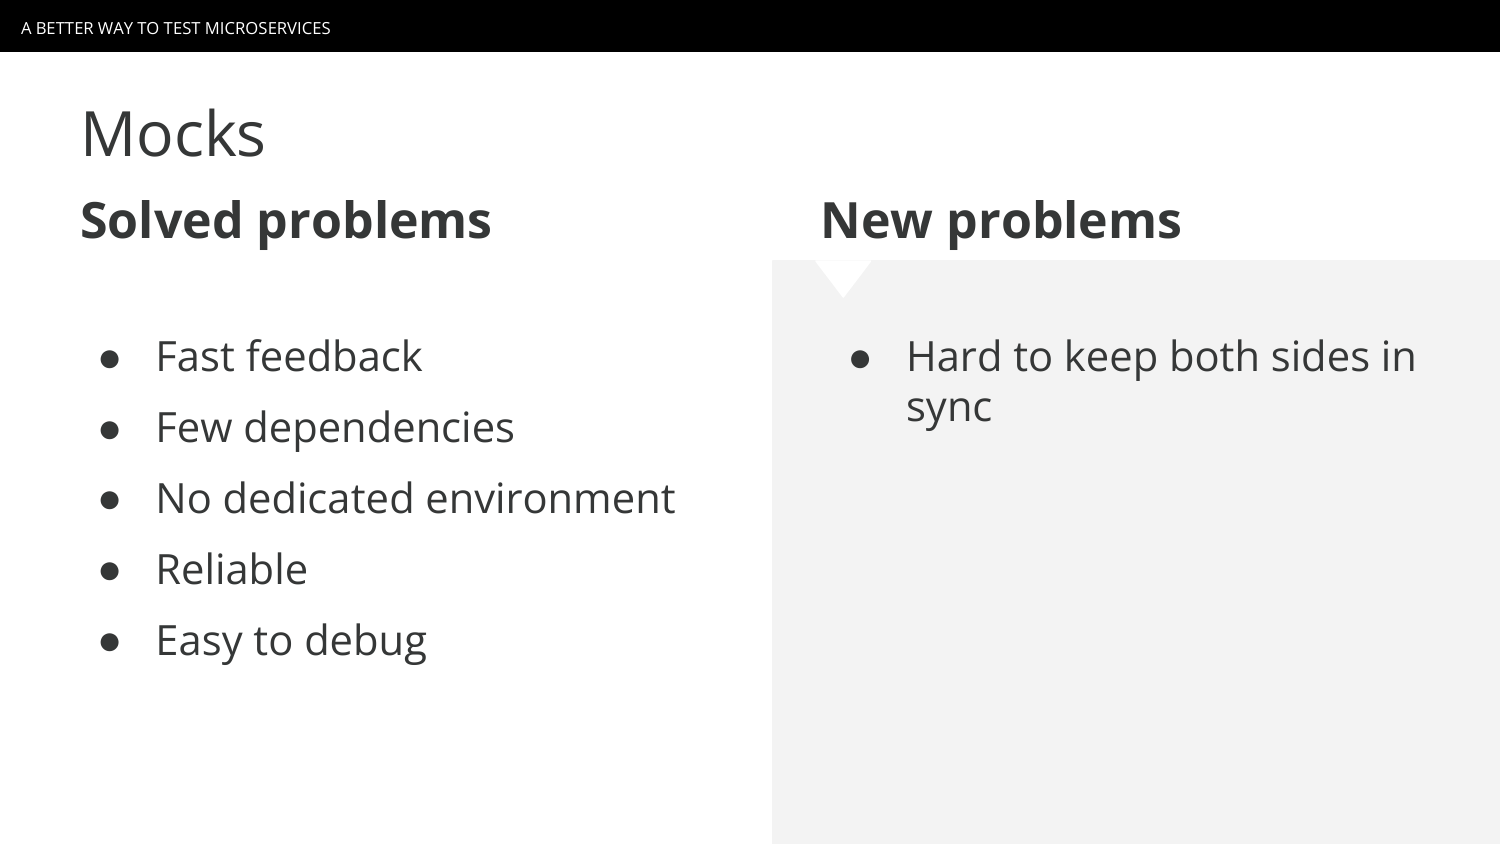

A BETTER WAY TO TEST MICROSERVICES
Mocks
Solved problems
New problems

Fast feedback
Few dependencies
No dedicated environment
Reliable
Easy to debug

Hard to keep both sides in sync
21